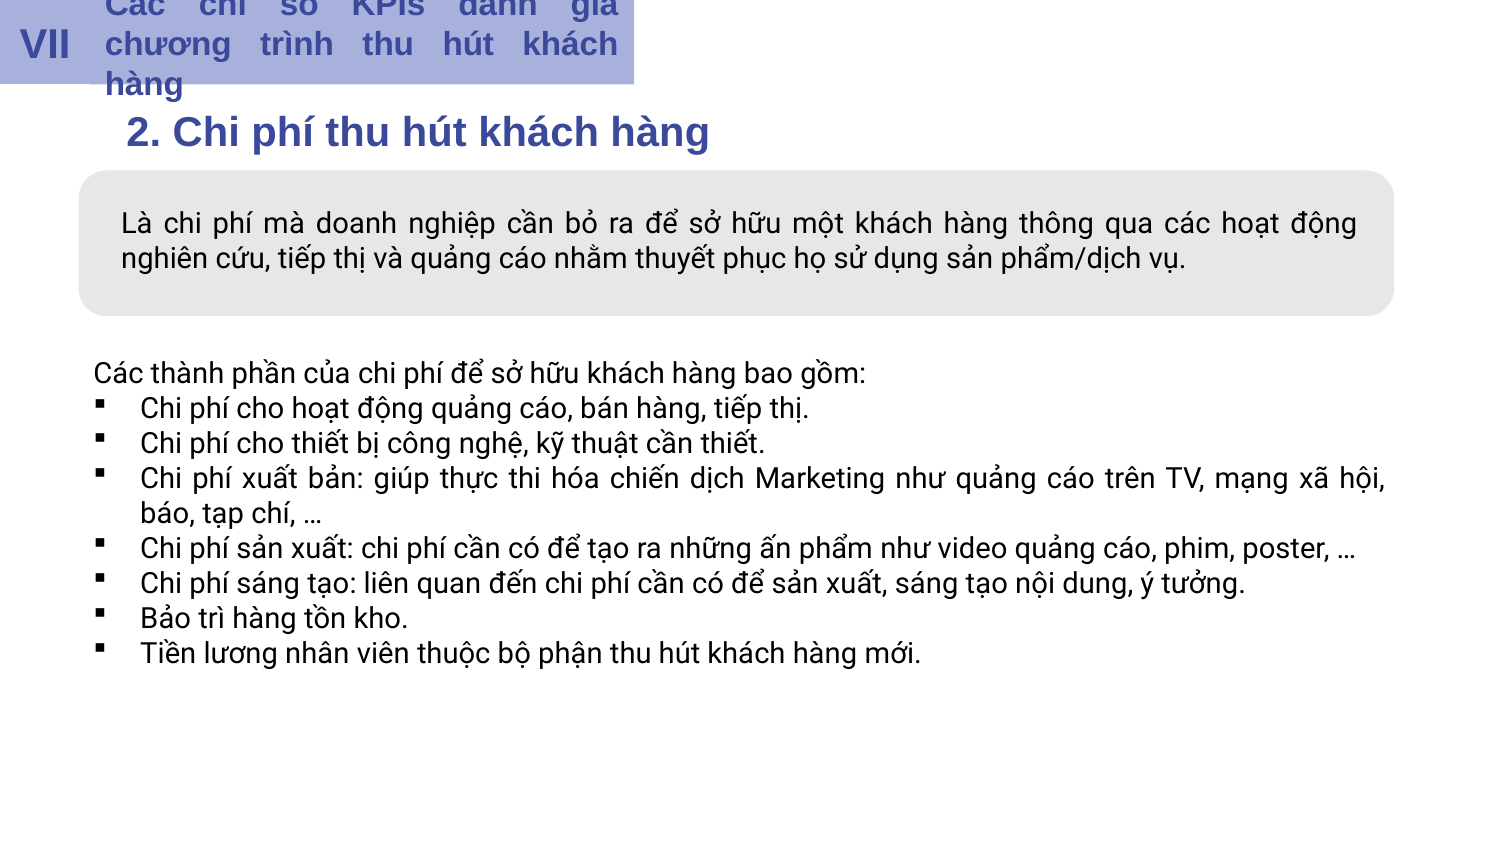

Các chỉ số KPIs đánh giá chương trình thu hút khách hàng
VII
2. Chi phí thu hút khách hàng

Là chi phí mà doanh nghiệp cần bỏ ra để sở hữu một khách hàng thông qua các hoạt động nghiên cứu, tiếp thị và quảng cáo nhằm thuyết phục họ sử dụng sản phẩm/dịch vụ.
Các thành phần của chi phí để sở hữu khách hàng bao gồm:
Chi phí cho hoạt động quảng cáo, bán hàng, tiếp thị.
Chi phí cho thiết bị công nghệ, kỹ thuật cần thiết.
Chi phí xuất bản: giúp thực thi hóa chiến dịch Marketing như quảng cáo trên TV, mạng xã hội, báo, tạp chí, …
Chi phí sản xuất: chi phí cần có để tạo ra những ấn phẩm như video quảng cáo, phim, poster, …
Chi phí sáng tạo: liên quan đến chi phí cần có để sản xuất, sáng tạo nội dung, ý tưởng.
Bảo trì hàng tồn kho.
Tiền lương nhân viên thuộc bộ phận thu hút khách hàng mới.